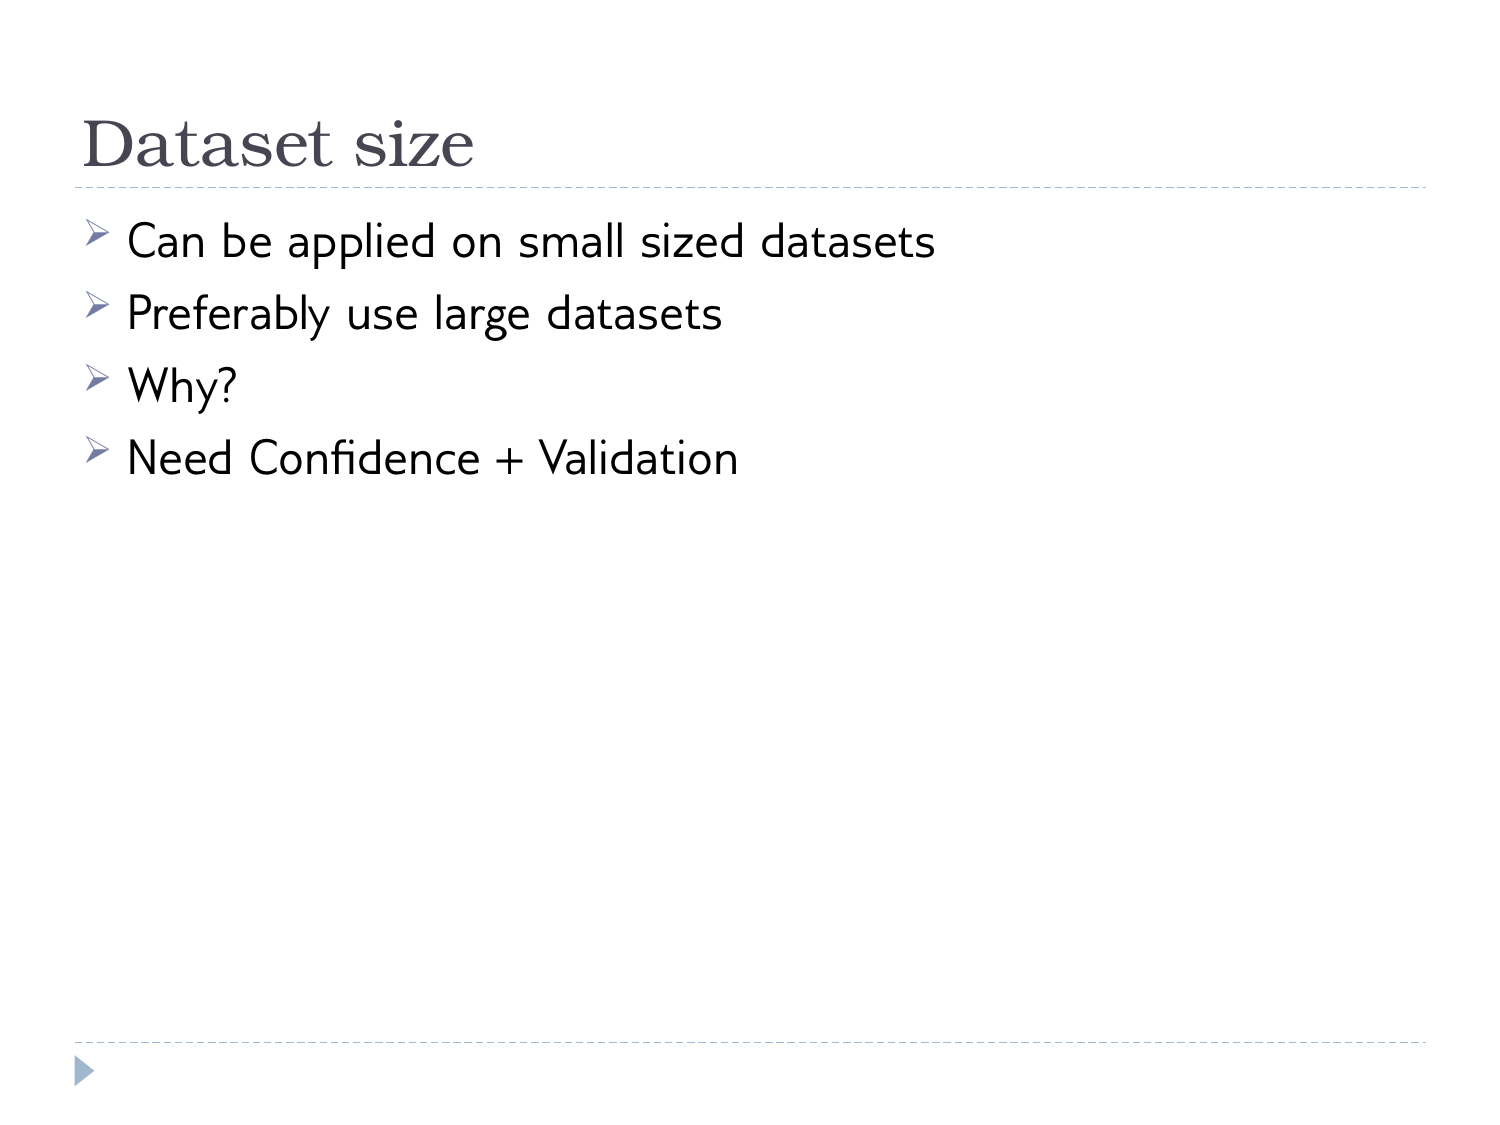

# Dataset size
Can be applied on small sized datasets
Preferably use large datasets
Why?
Need Confidence + Validation